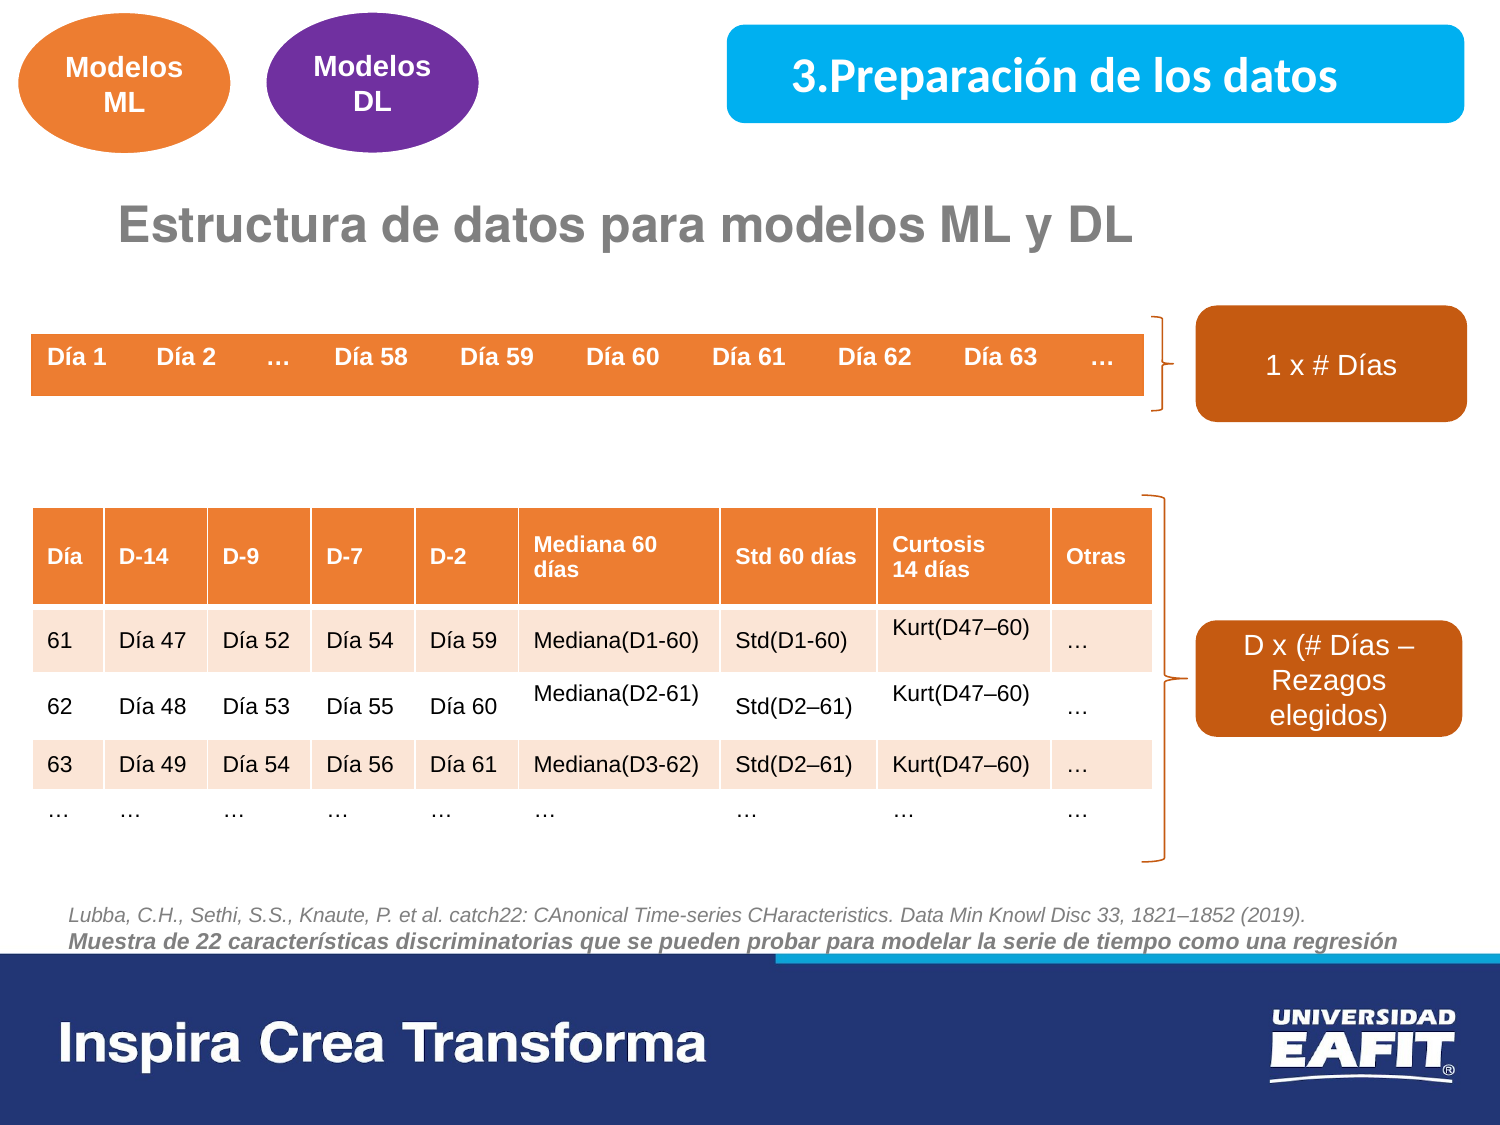

Modelos
DL
Modelos
ML

3.Preparación de los datos
Estructura de datos para modelos ML y DL
1 x # Días

| Día 1 | Día 2 | … | Día 58 | Día 59 | Día 60 | Día 61 | Día 62 | Día 63 | … |
| --- | --- | --- | --- | --- | --- | --- | --- | --- | --- |

| Día | D-14 | D-9 | D-7 | D-2 | Mediana 60 días | Std 60 días | Curtosis 14 días | Otras |
| --- | --- | --- | --- | --- | --- | --- | --- | --- |
| 61 | Día 47 | Día 52 | Día 54 | Día 59 | Mediana(D1-60) | Std(D1-60) | Kurt(D47–60) | … |
| 62 | Día 48 | Día 53 | Día 55 | Día 60 | Mediana(D2-61) | Std(D2–61) | Kurt(D47–60) | … |
| 63 | Día 49 | Día 54 | Día 56 | Día 61 | Mediana(D3-62) | Std(D2–61) | Kurt(D47–60) | … |
| … | … | … | … | … | … | … | … | … |
D x (# Días – Rezagos elegidos)
Lubba, C.H., Sethi, S.S., Knaute, P. et al. catch22: CAnonical Time-series CHaracteristics. Data Min Knowl Disc 33, 1821–1852 (2019).
Muestra de 22 características discriminatorias que se pueden probar para modelar la serie de tiempo como una regresión